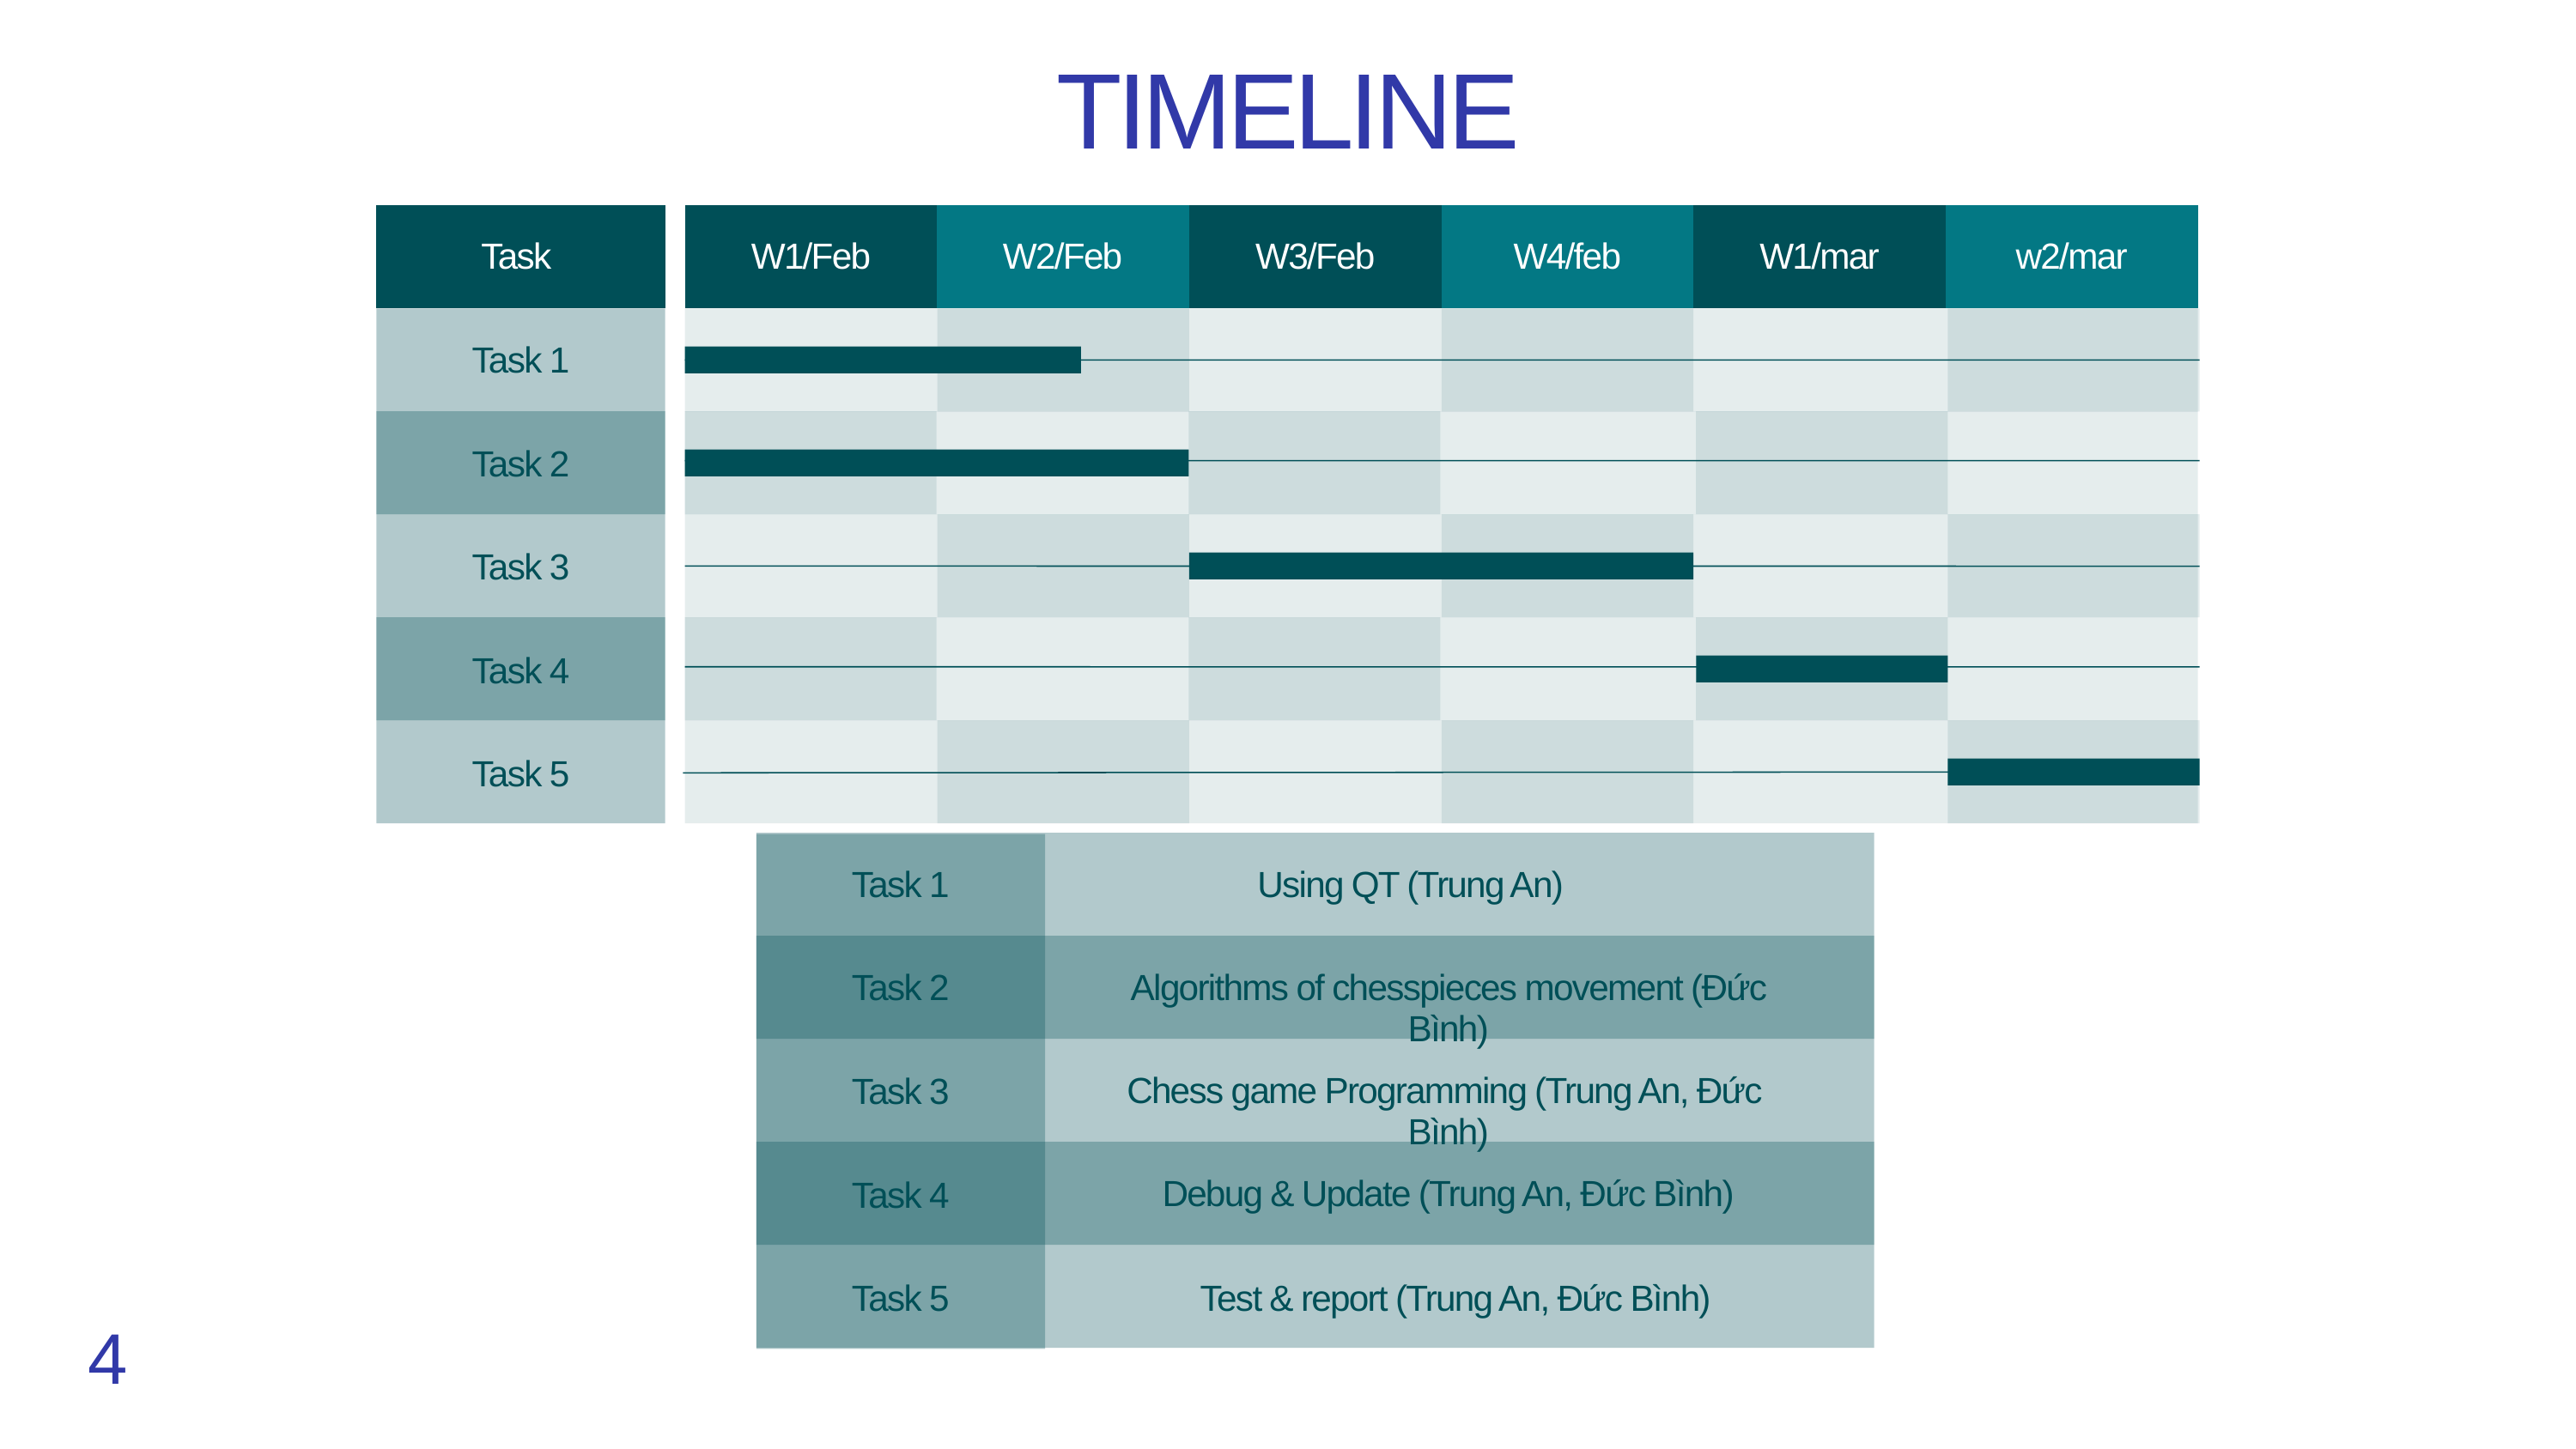

TIMELINE

Task
W1/Feb
W2/Feb
W3/Feb
W4/feb
W1/mar
w2/mar

Task 1

Task 2

Task 3

Task 4

Task 5

Task 1
Using QT (Trung An)

Algorithms of chesspieces movement (Đức Bình)
Task 2
Chess game Programming (Trung An, Đức  Bình)
Task 3

Debug & Update (Trung An, Đức Bình)
Task 4
Task 5
Test & report (Trung An, Đức Bình)
4